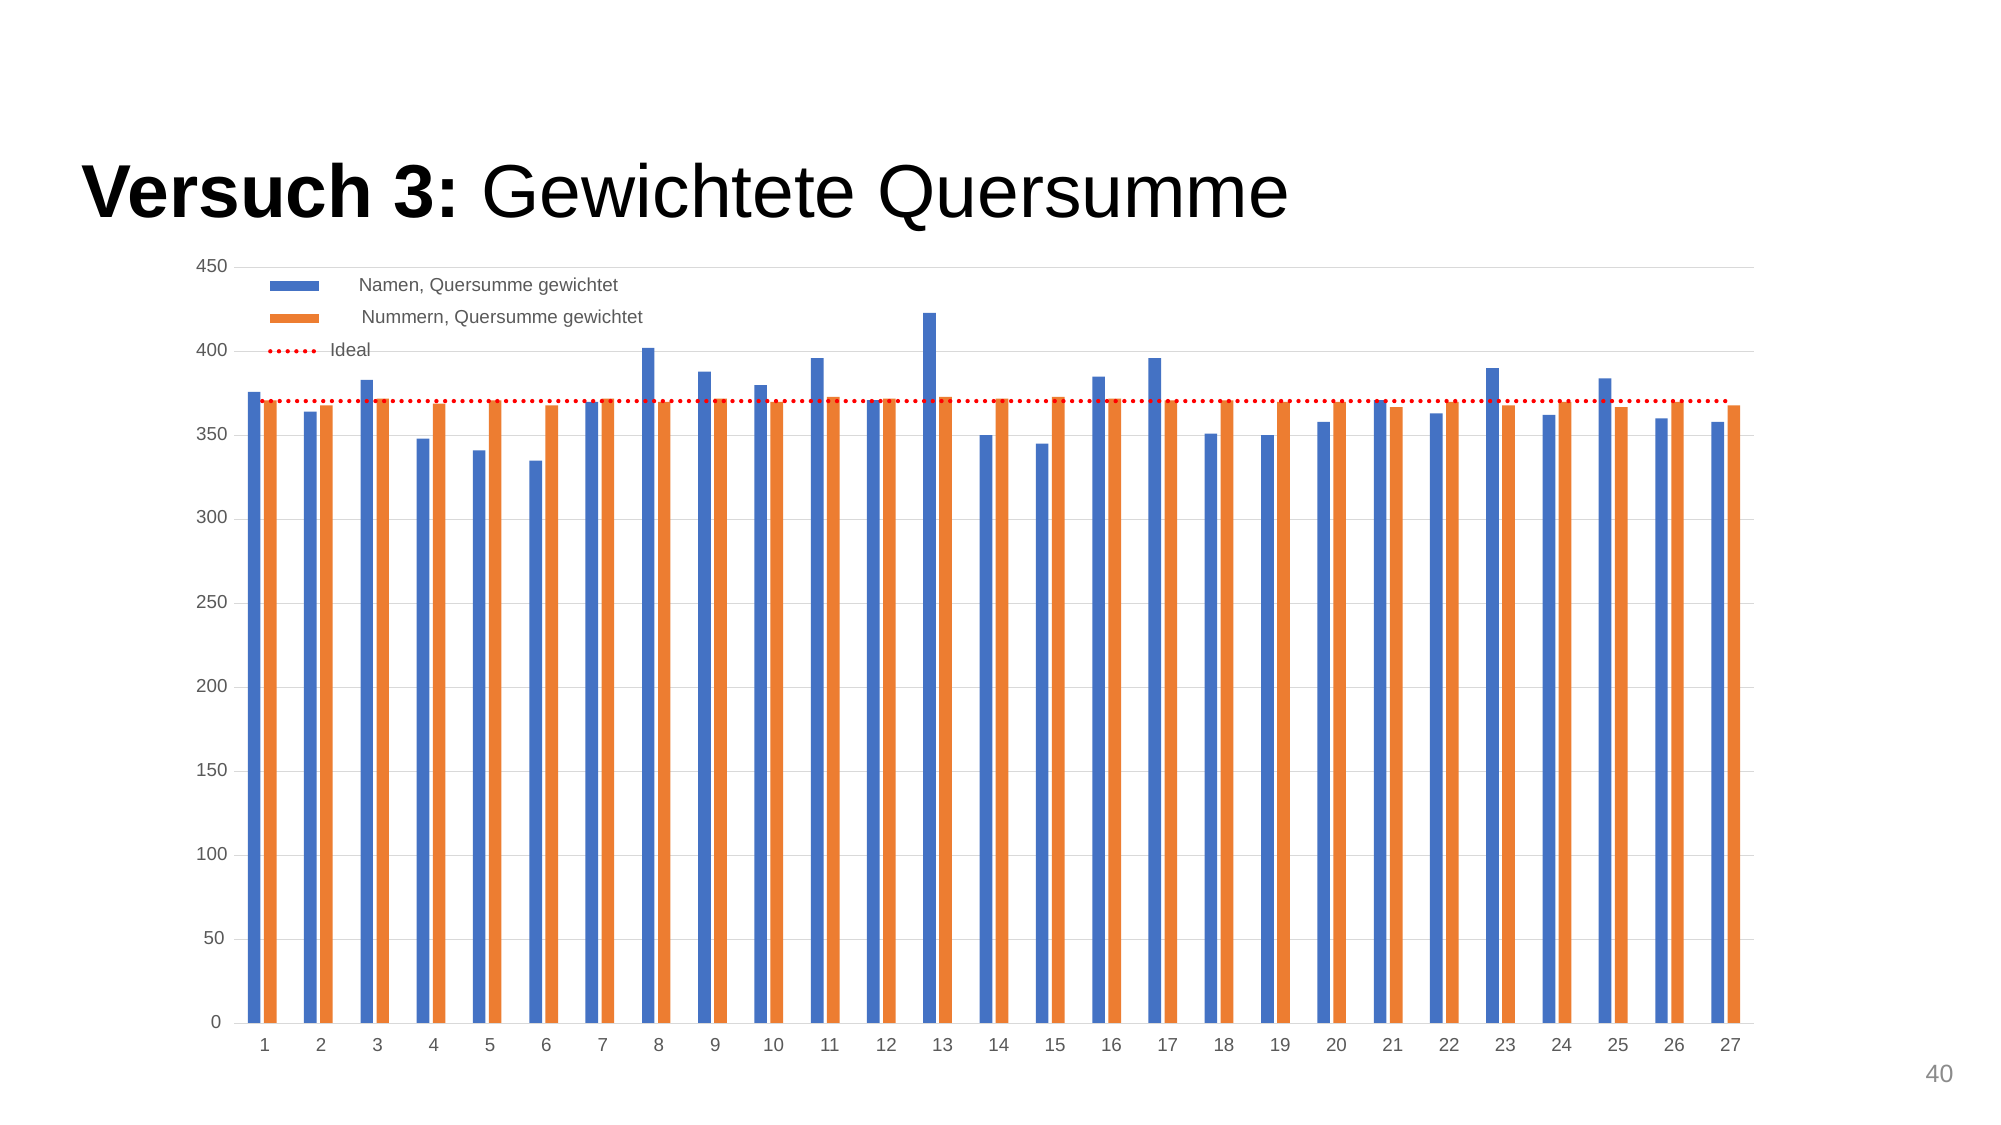

Versuch 3: Gewichtete Quersumme
450

Namen, Quersumme gewichtet

Nummern, Quersumme gewichtet

400
Ideal

350
300
250
200
150
100
50
0

1
2
3
4
5
6
7
8
9
10
11
12
13
14
15
16
17
18
19
20
21
22
23
24
25
26
27
40